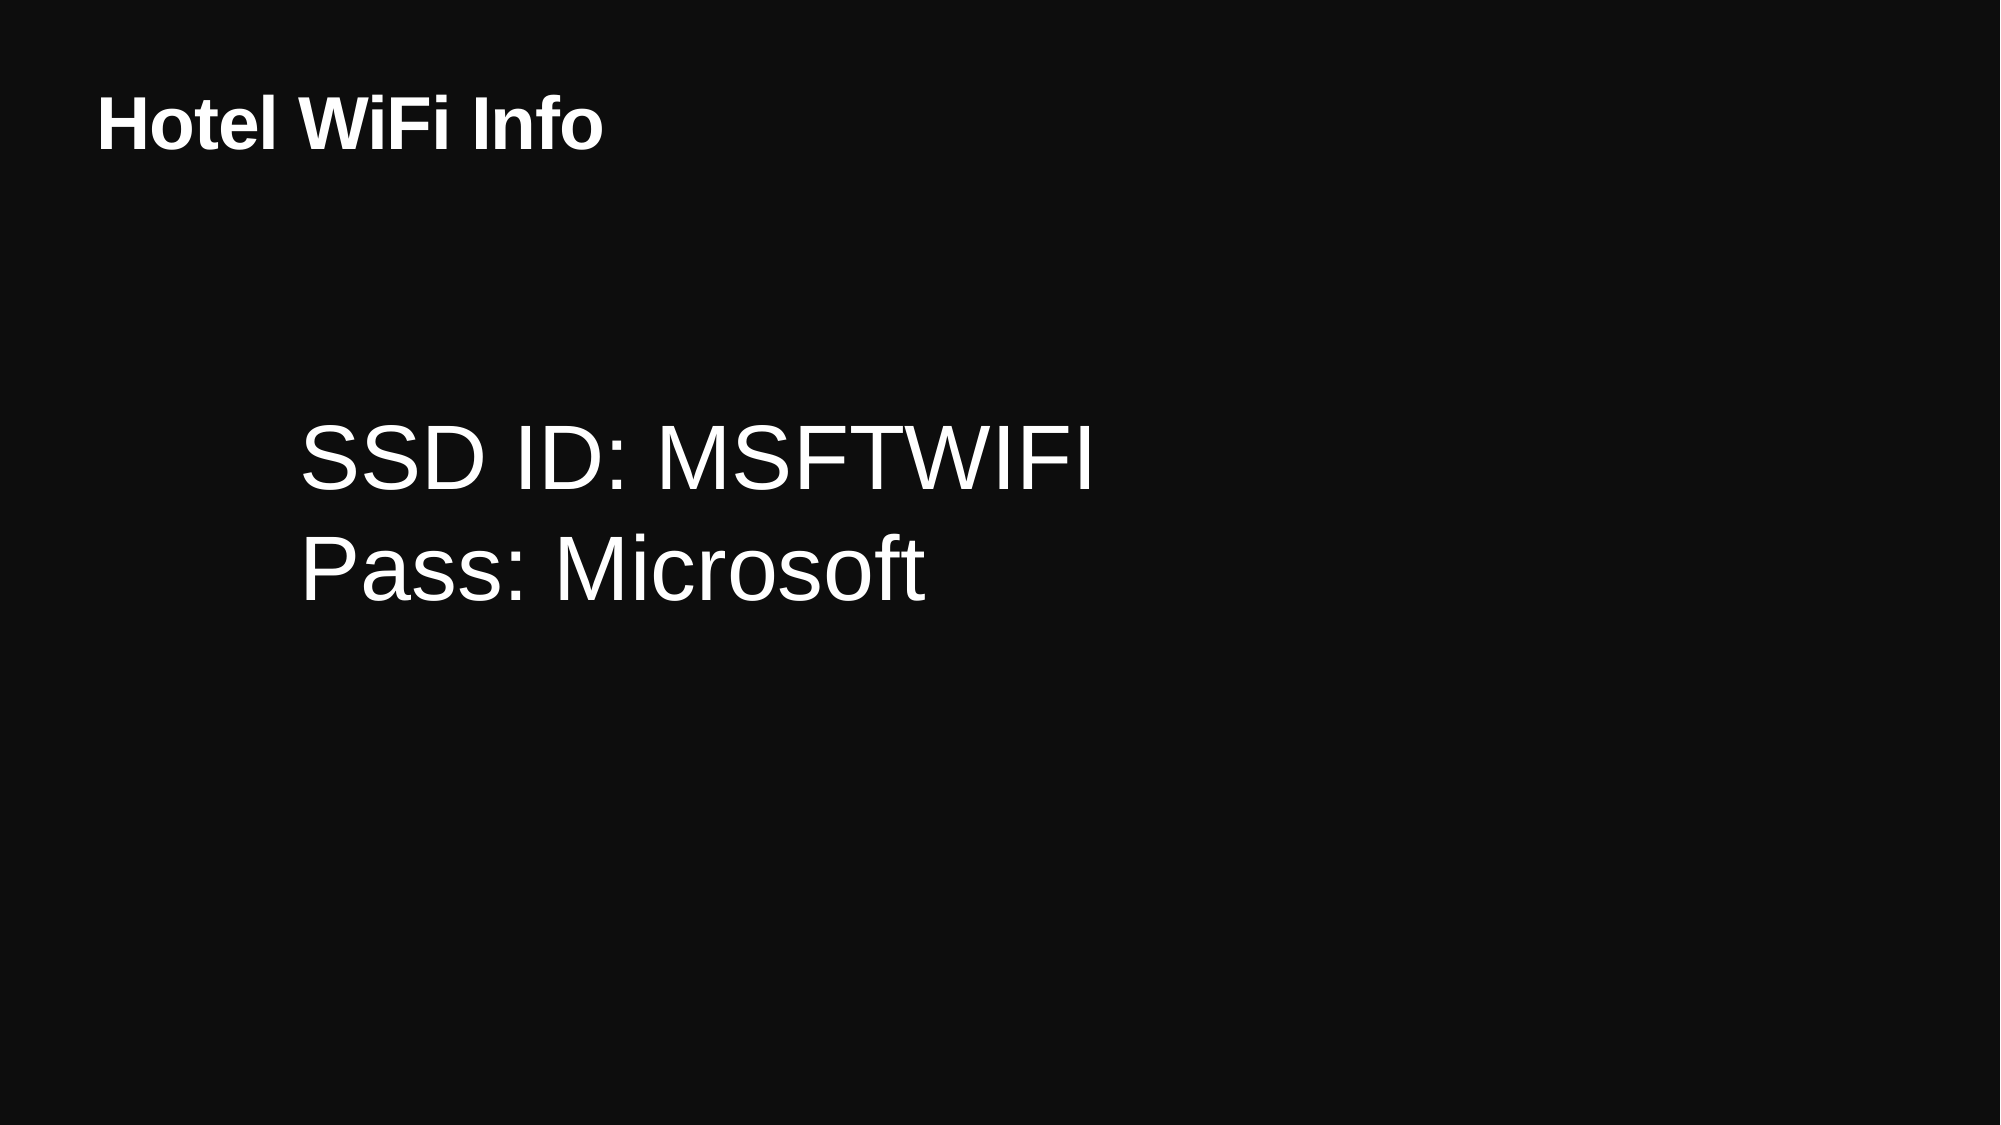

# Hotel WiFi Info
SSD ID: MSFTWIFI
Pass: Microsoft